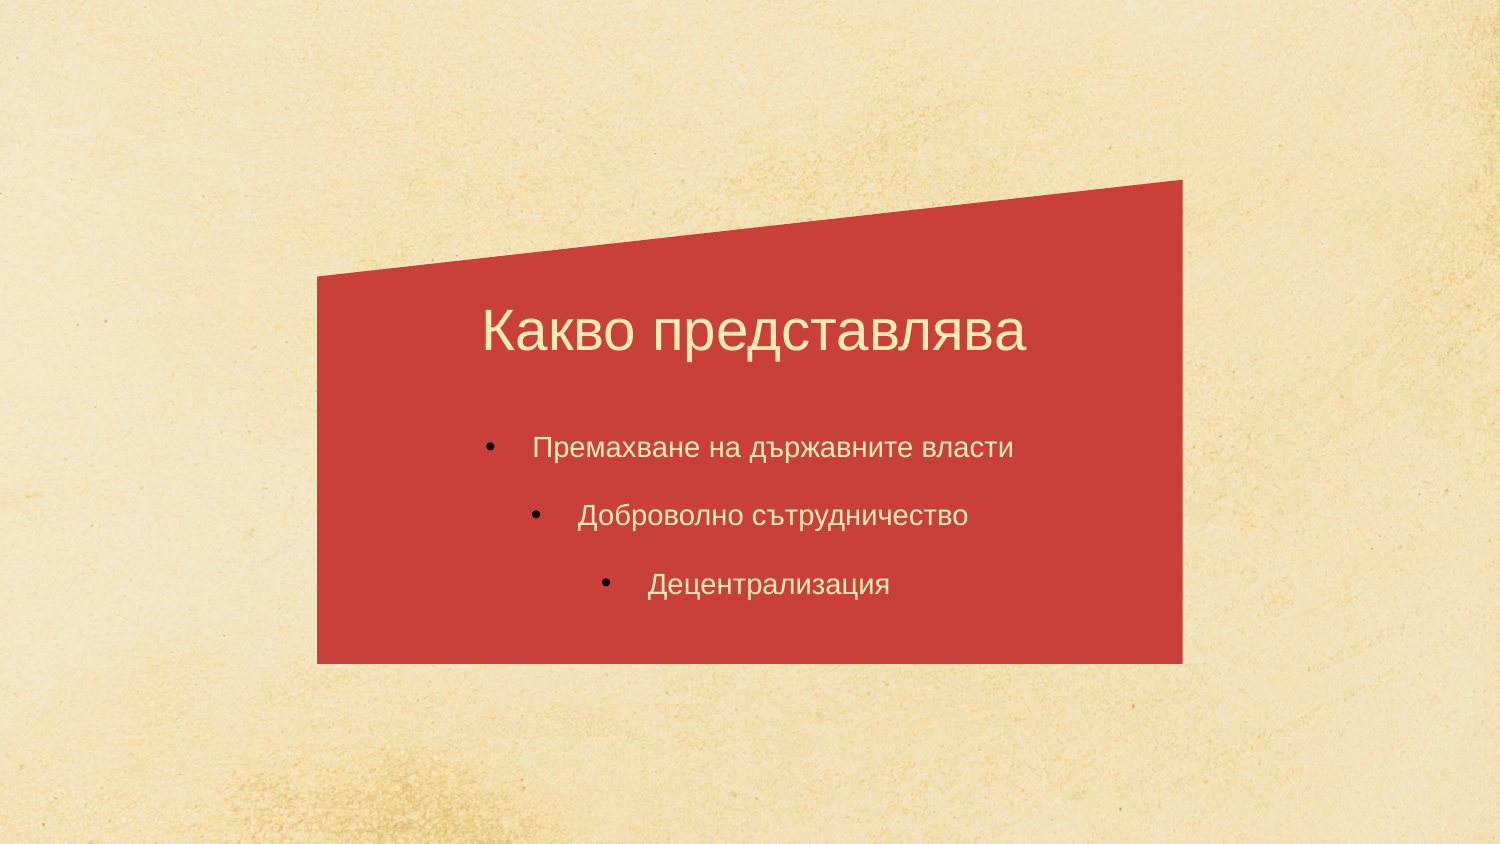

# Какво представлява
Премахване на държавните власти
Доброволно сътрудничество
Децентрализация